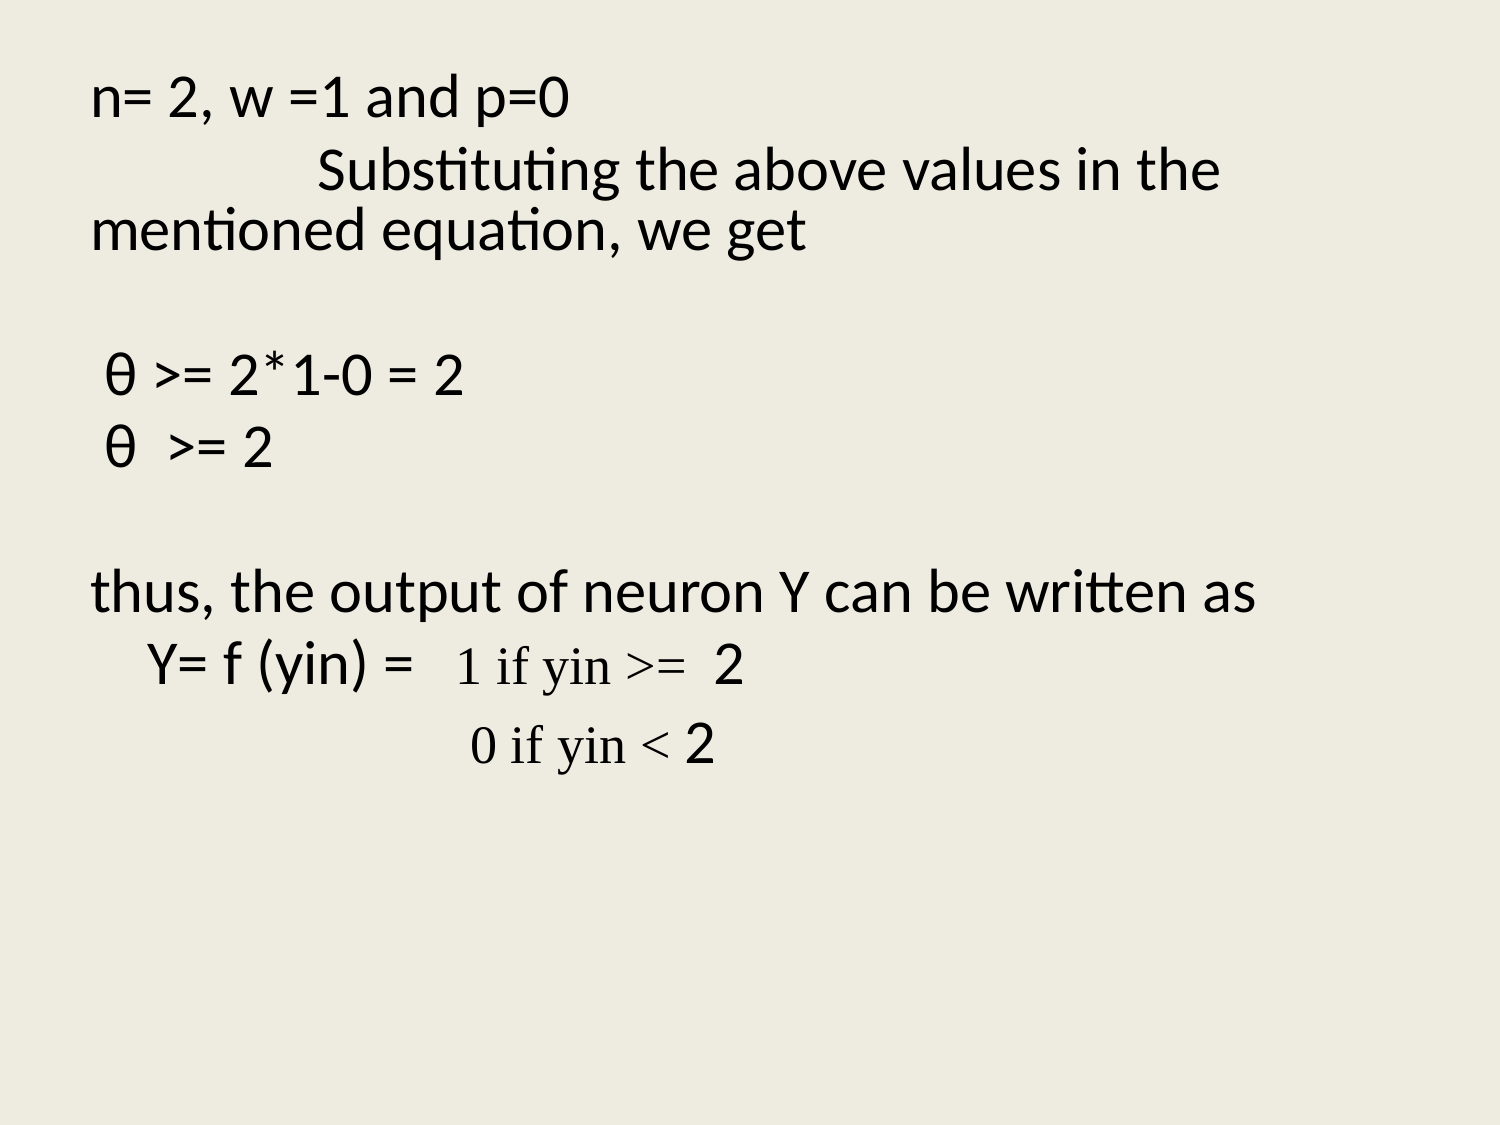

n= 2, w =1 and p=0
                Substituting the above values in the mentioned equation, we get

 θ >= 2*1-0 = 2
 θ  >= 2

thus, the output of neuron Y can be written as
    Y= f (yin) =   1 if yin >=  2
                        0 if yin < 2